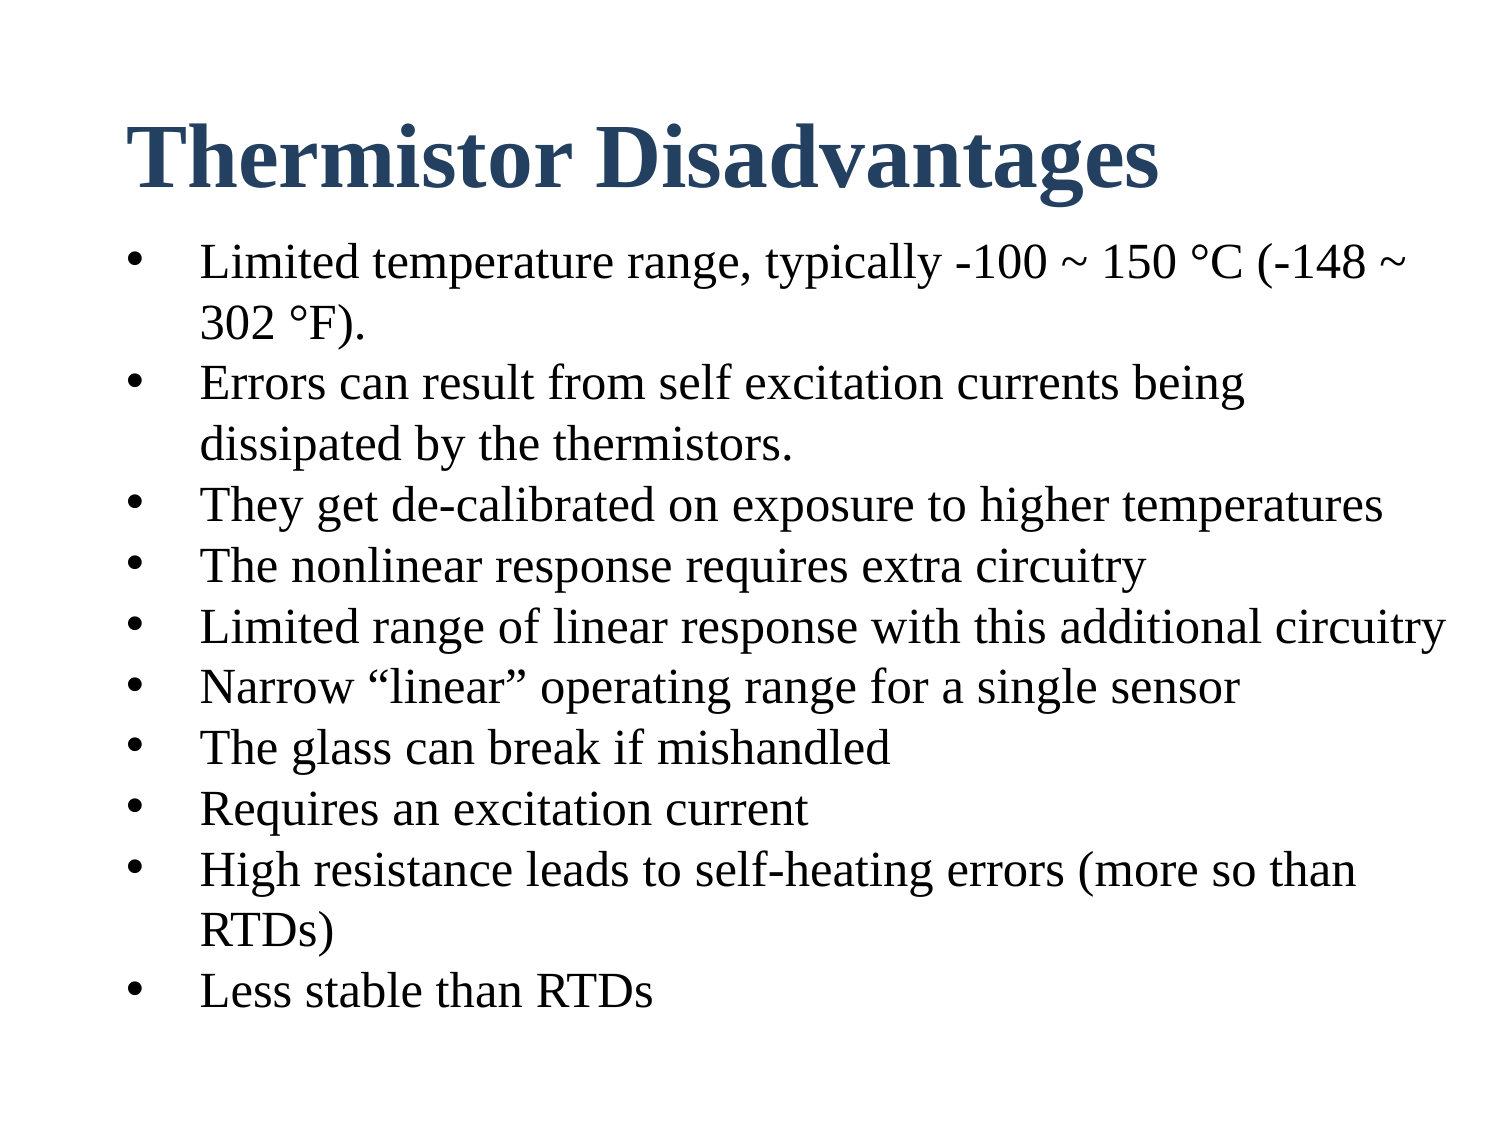

# Thermistor Disadvantages
Limited temperature range, typically -100 ~ 150 °C (-148 ~ 302 °F).
Errors can result from self excitation currents being dissipated by the thermistors.
They get de-calibrated on exposure to higher temperatures
The nonlinear response requires extra circuitry
Limited range of linear response with this additional circuitry
Narrow “linear” operating range for a single sensor
The glass can break if mishandled
Requires an excitation current
High resistance leads to self-heating errors (more so than RTDs)
Less stable than RTDs